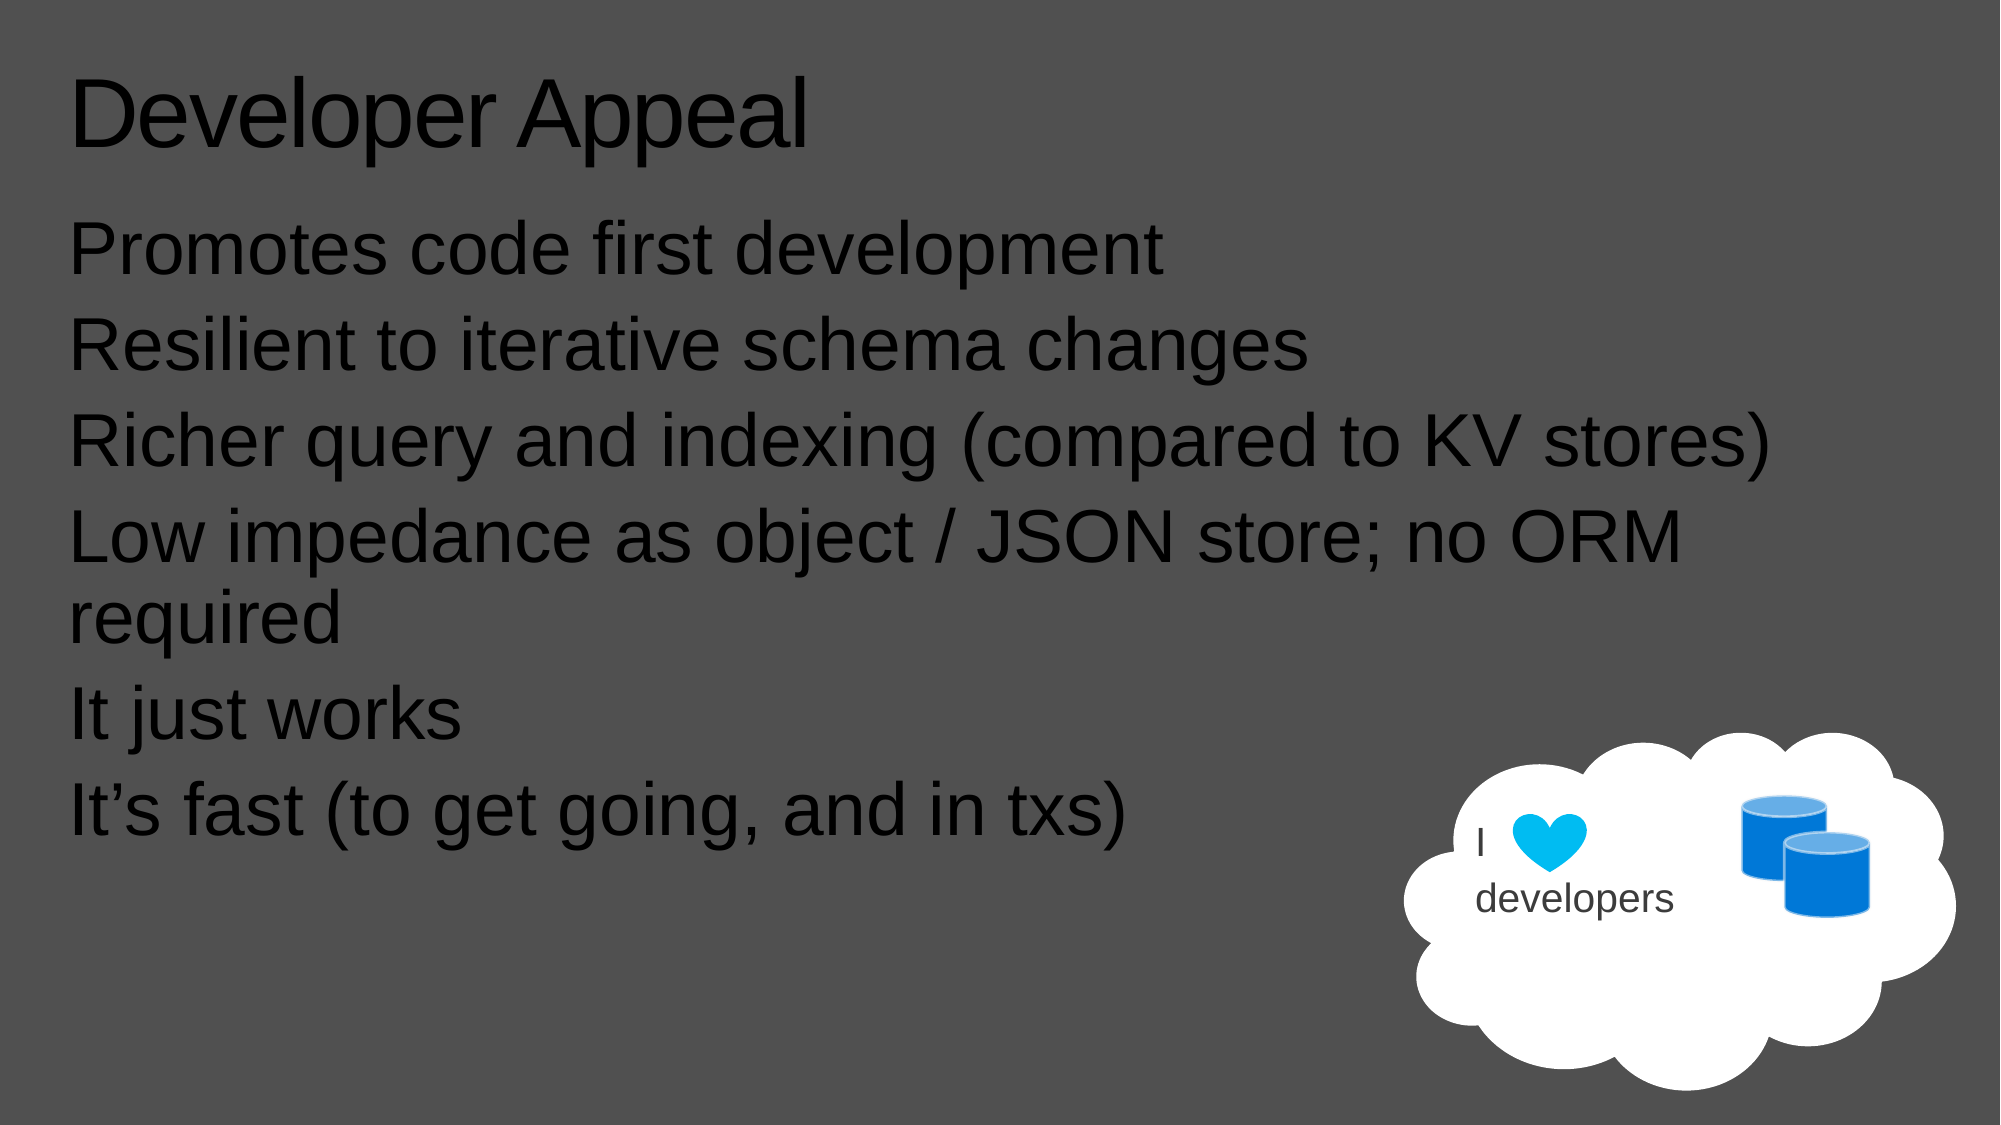

# Developer Appeal
Promotes code first development
Resilient to iterative schema changes
Richer query and indexing (compared to KV stores)
Low impedance as object / JSON store; no ORM required
It just works
It’s fast (to get going, and in txs)

I
developers